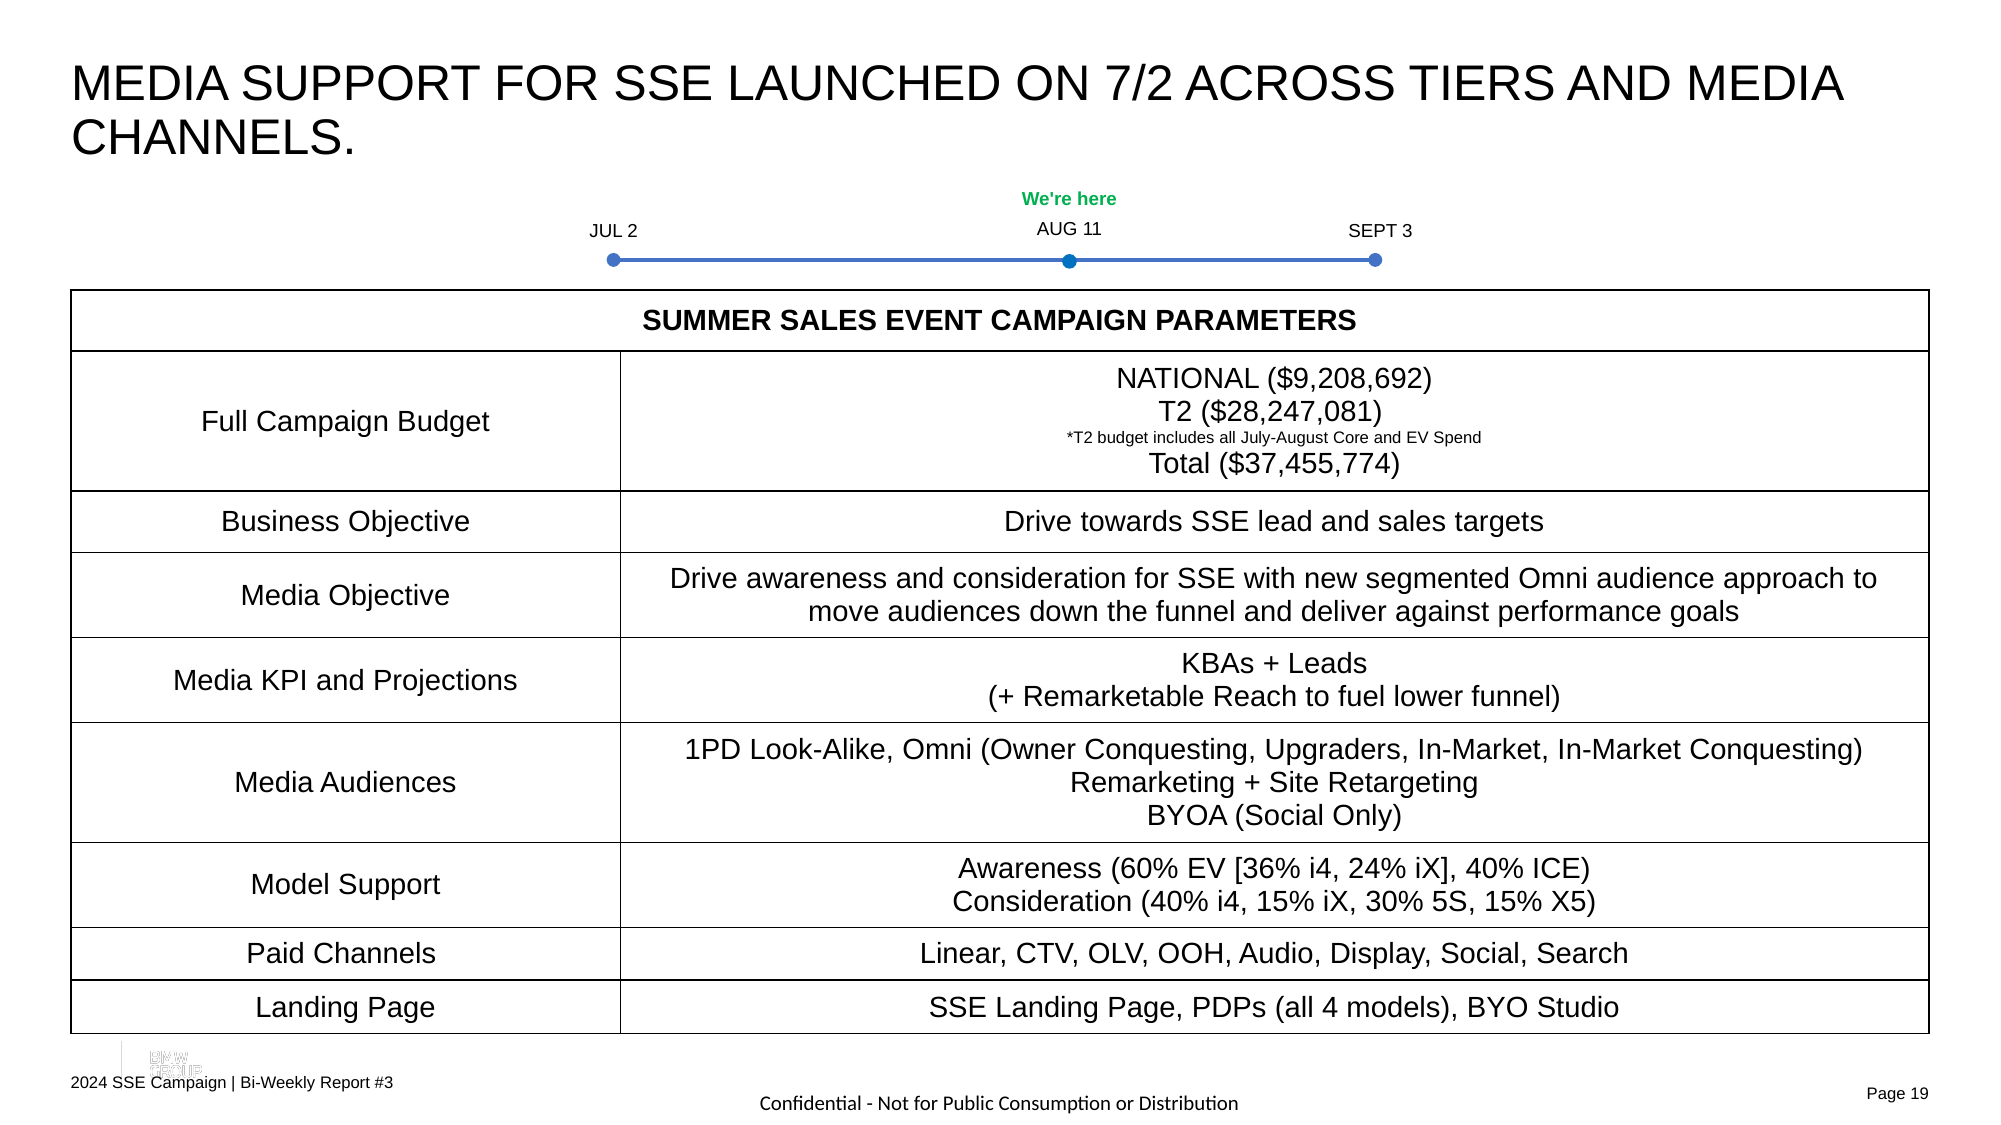

MEDIA SUPPORT FOR SSE LAUNCHED ON 7/2 ACROSS TIERS AND MEDIA CHANNELS.
We're here
AUG 11
JUL 2
SEPT 3

| SUMMER SALES EVENT CAMPAIGN PARAMETERS |  |
| --- | --- |
| Full Campaign Budget | NATIONAL ($9,208,692) T2 ($28,247,081) \*T2 budget includes all July-August Core and EV Spend Total ($37,455,774) |
| Business Objective | Drive towards SSE lead and sales targets |
| Media Objective | Drive awareness and consideration for SSE with new segmented Omni audience approach to move audiences down the funnel and deliver against performance goals |
| Media KPI and Projections | KBAs + Leads (+ Remarketable Reach to fuel lower funnel) |
| Media Audiences | 1PD Look-Alike, Omni (Owner Conquesting, Upgraders, In-Market, In-Market Conquesting) Remarketing + Site Retargeting BYOA (Social Only) |
| Model Support | Awareness (60% EV [36% i4, 24% iX], 40% ICE) Consideration (40% i4, 15% iX, 30% 5S, 15% X5) |
| Paid Channels | Linear, CTV, OLV, OOH, Audio, Display, Social, Search |
| Landing Page | SSE Landing Page, PDPs (all 4 models), BYO Studio |
2024 SSE Campaign | Bi-Weekly Report #3
Page 19